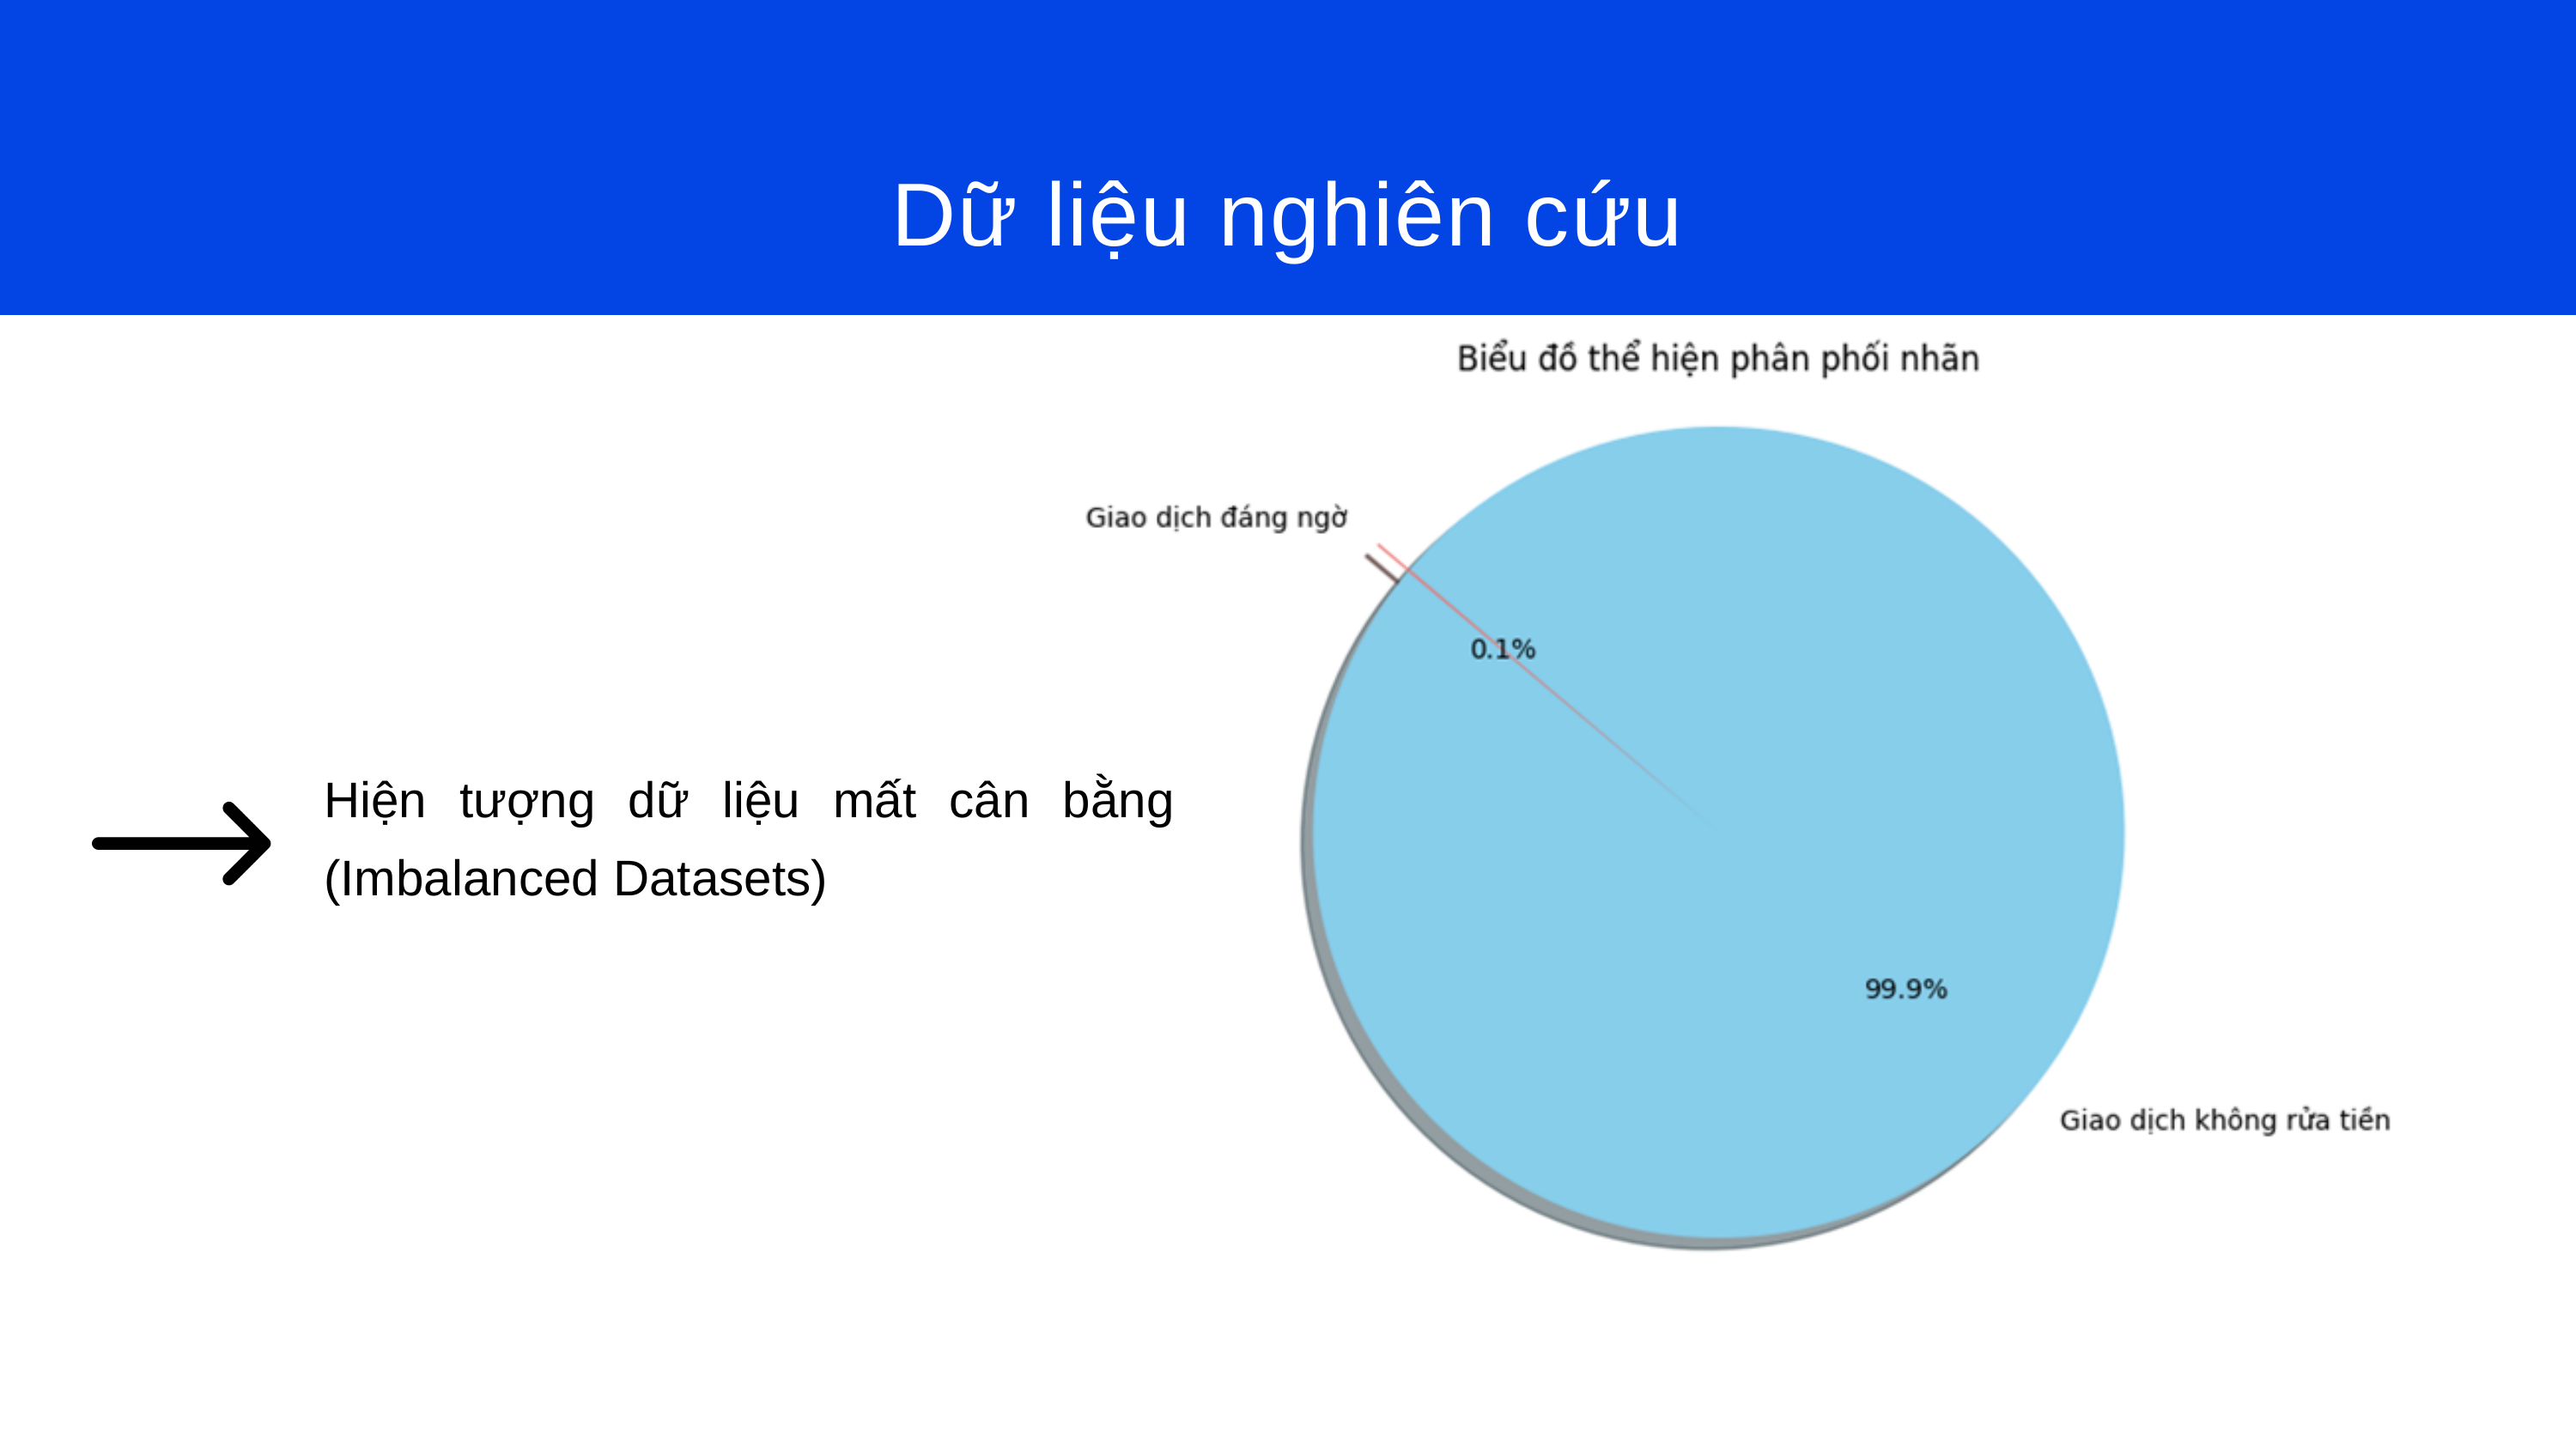

Dữ liệu nghiên cứu

Hiện tượng dữ liệu mất cân bằng (Imbalanced Datasets)